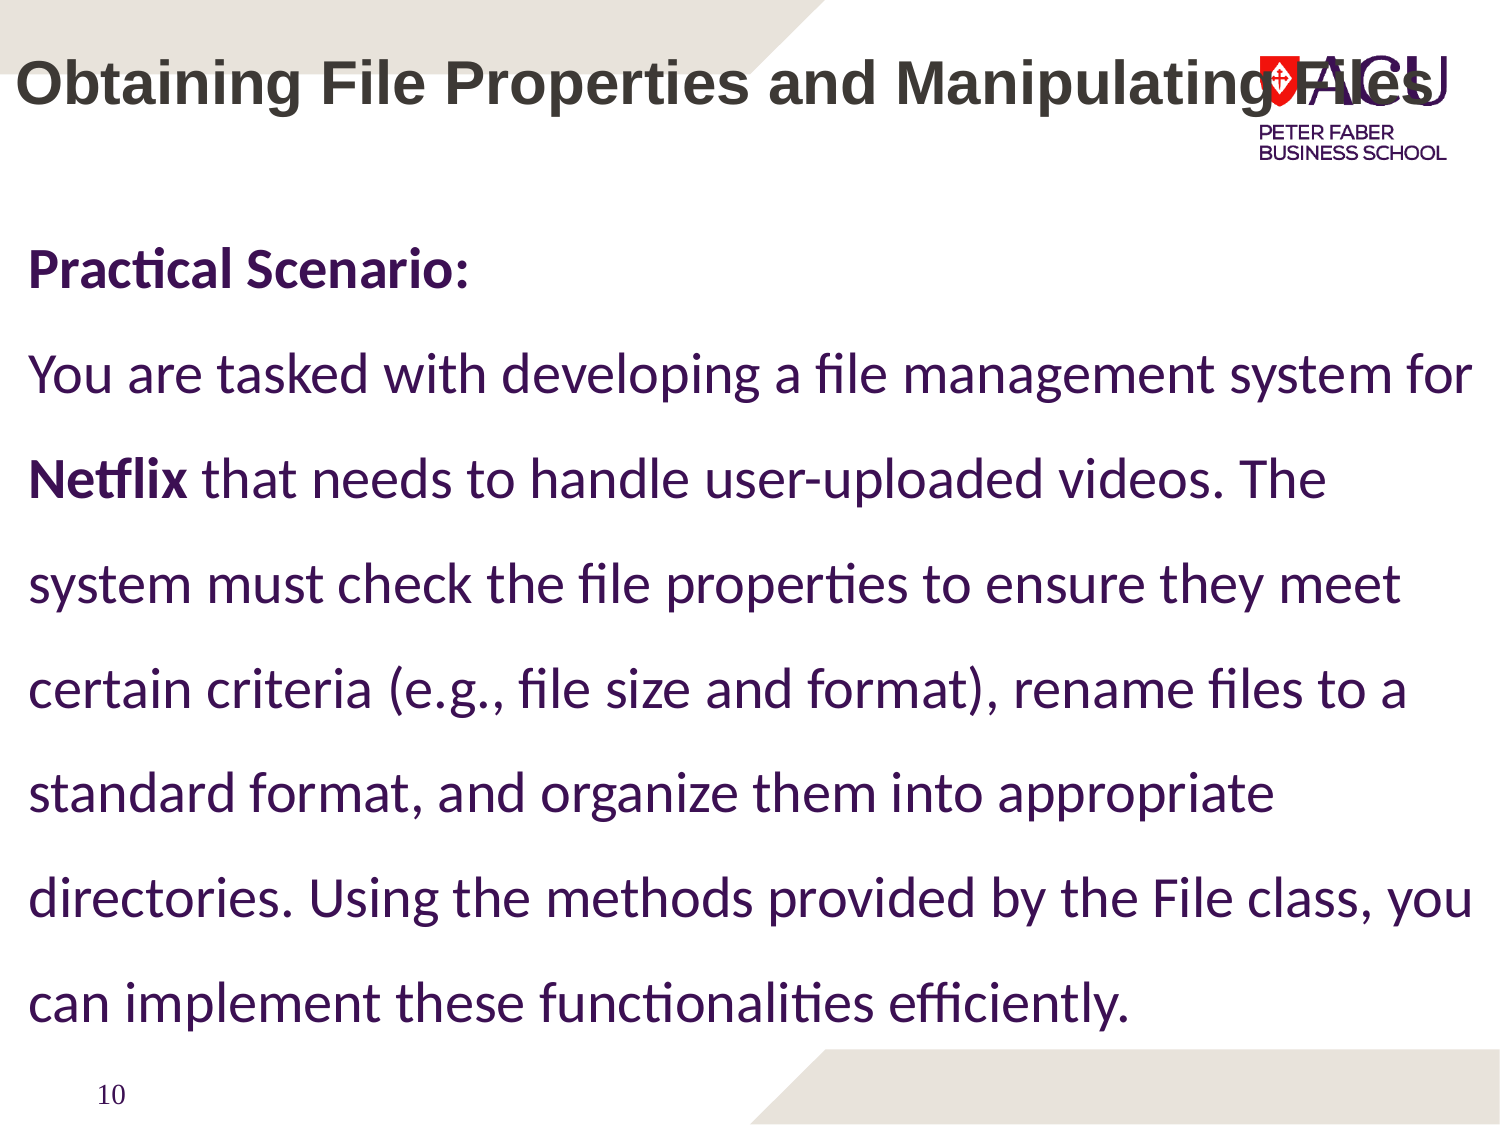

# Obtaining File Properties and Manipulating Files
Practical Scenario:
You are tasked with developing a file management system for Netflix that needs to handle user-uploaded videos. The system must check the file properties to ensure they meet certain criteria (e.g., file size and format), rename files to a standard format, and organize them into appropriate directories. Using the methods provided by the File class, you can implement these functionalities efficiently.
10